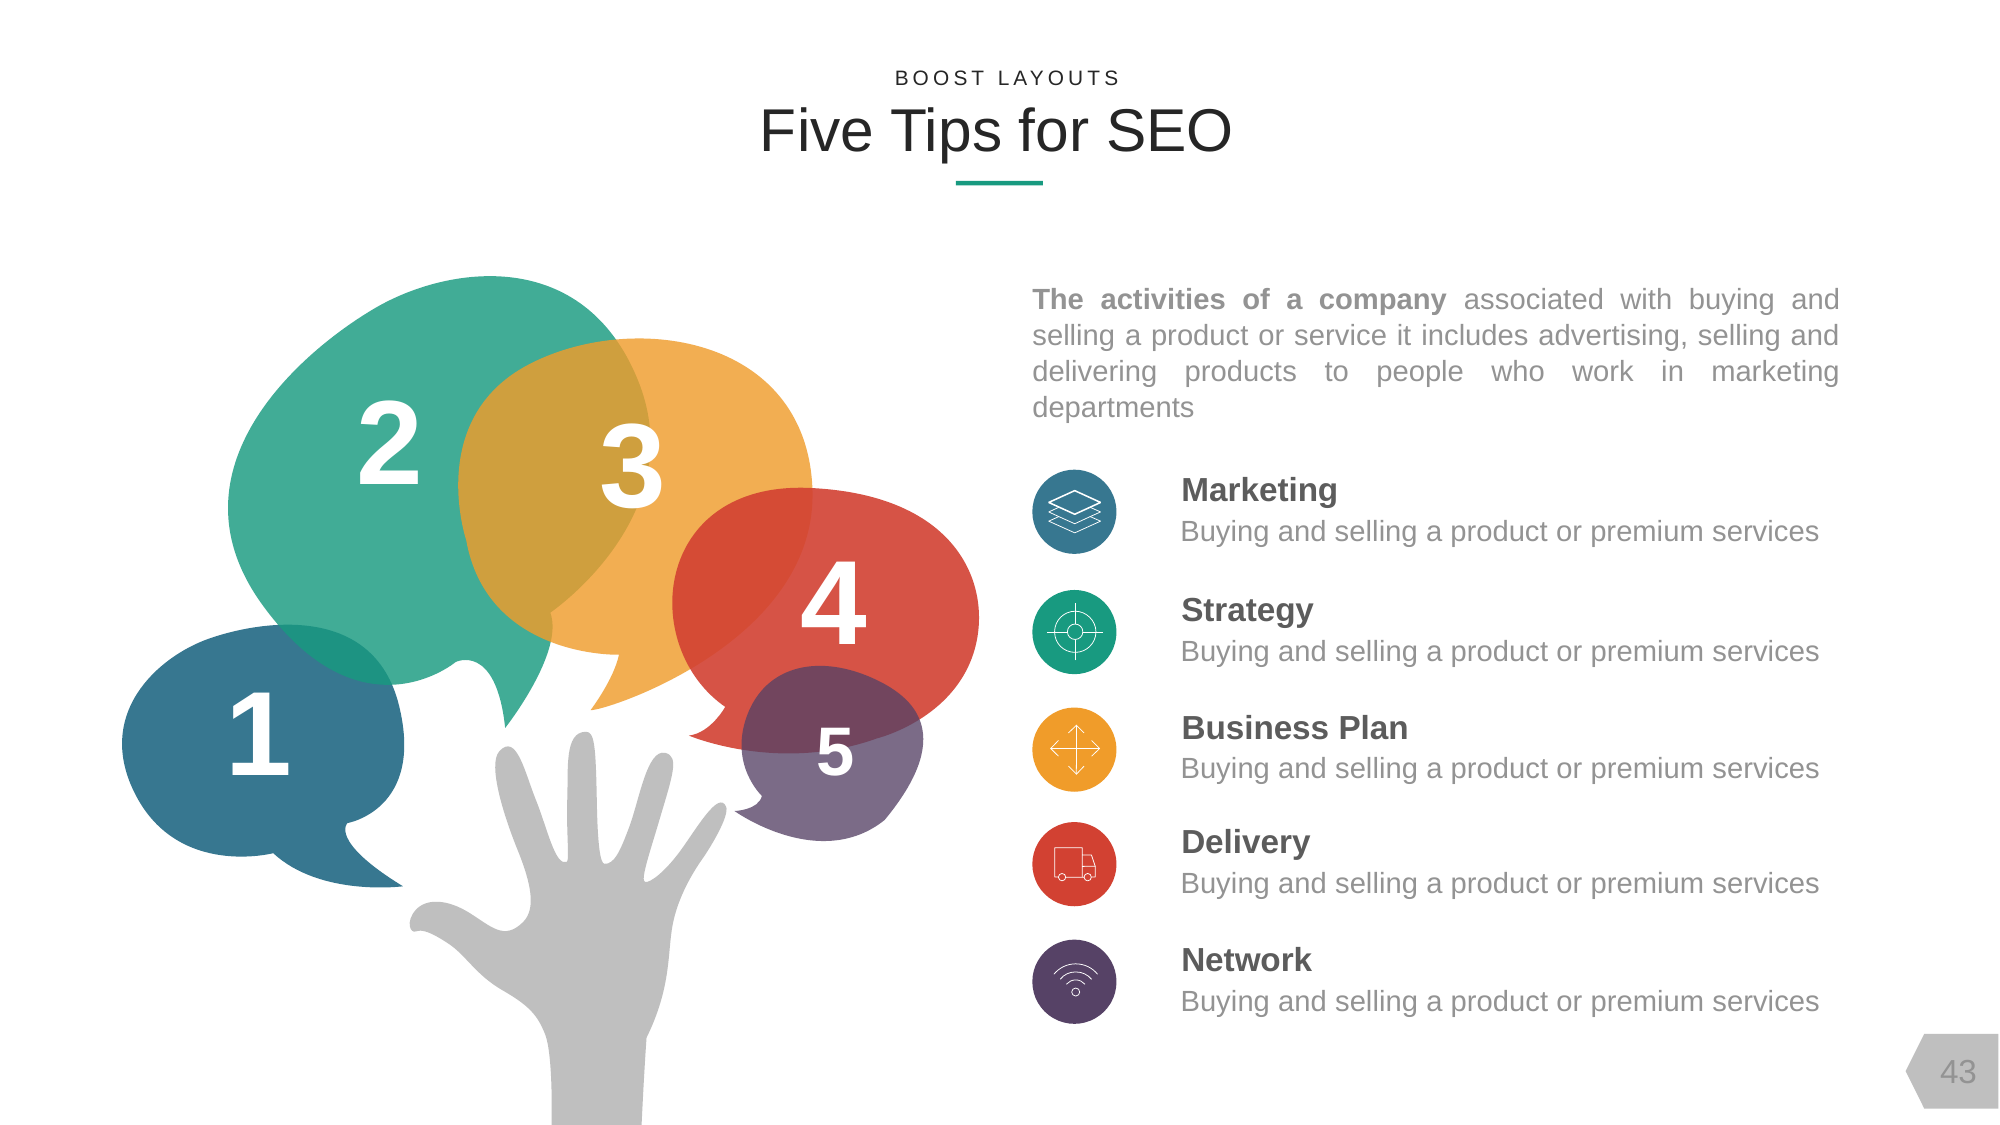

BOOST LAYOUTS
Five Tips for SEO

The activities of a company associated with buying and selling a product or service it includes advertising, selling and delivering products to people who work in marketing departments

2
3
Marketing

Buying and selling a product or premium services
4
Strategy

Buying and selling a product or premium services

1
Business Plan

5

Buying and selling a product or premium services
Delivery

Buying and selling a product or premium services
Network

Buying and selling a product or premium services